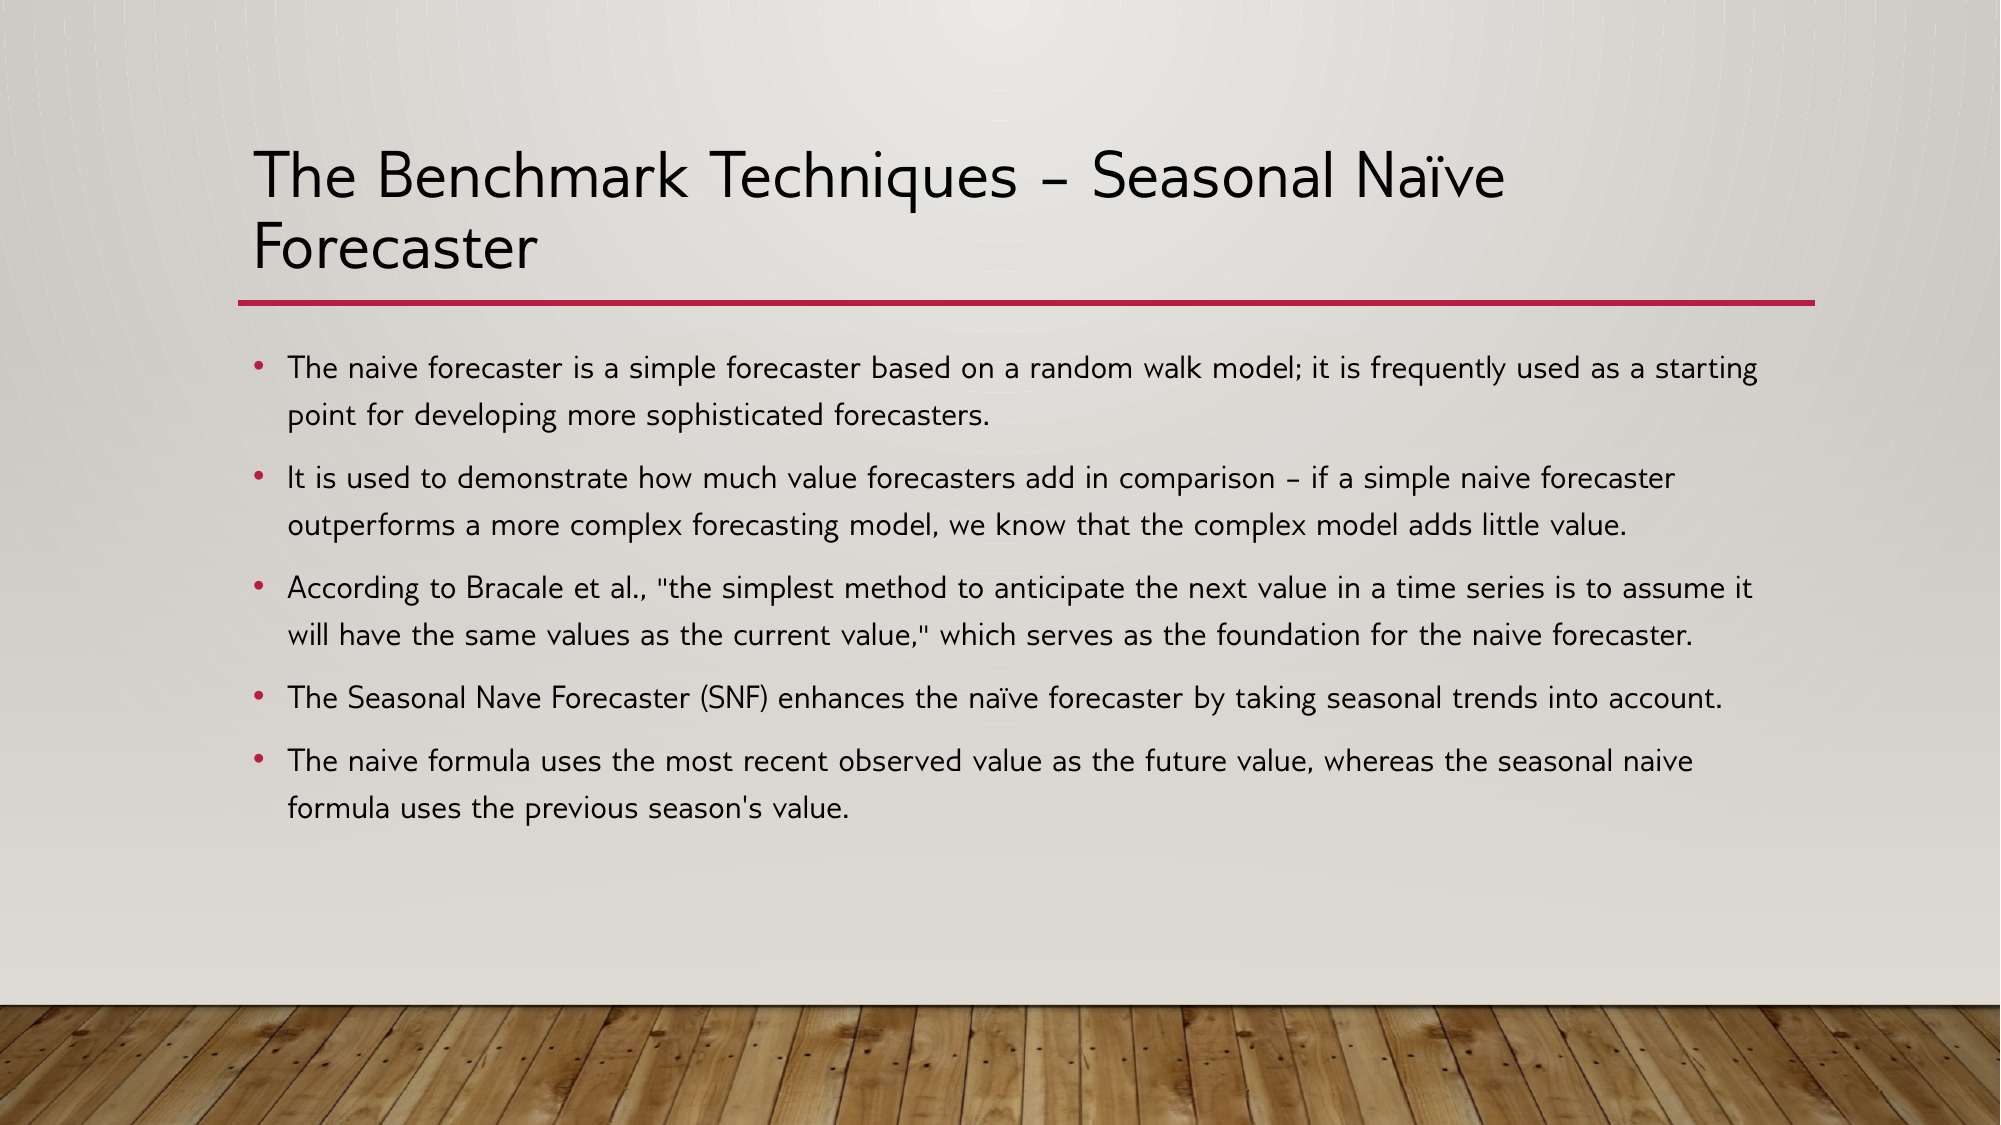

# The Benchmark Techniques – Seasonal Naïve Forecaster
The naive forecaster is a simple forecaster based on a random walk model; it is frequently used as a starting point for developing more sophisticated forecasters.
It is used to demonstrate how much value forecasters add in comparison – if a simple naive forecaster outperforms a more complex forecasting model, we know that the complex model adds little value.
According to Bracale et al., "the simplest method to anticipate the next value in a time series is to assume it will have the same values as the current value," which serves as the foundation for the naive forecaster.
The Seasonal Nave Forecaster (SNF) enhances the naïve forecaster by taking seasonal trends into account.
The naive formula uses the most recent observed value as the future value, whereas the seasonal naive formula uses the previous season's value.